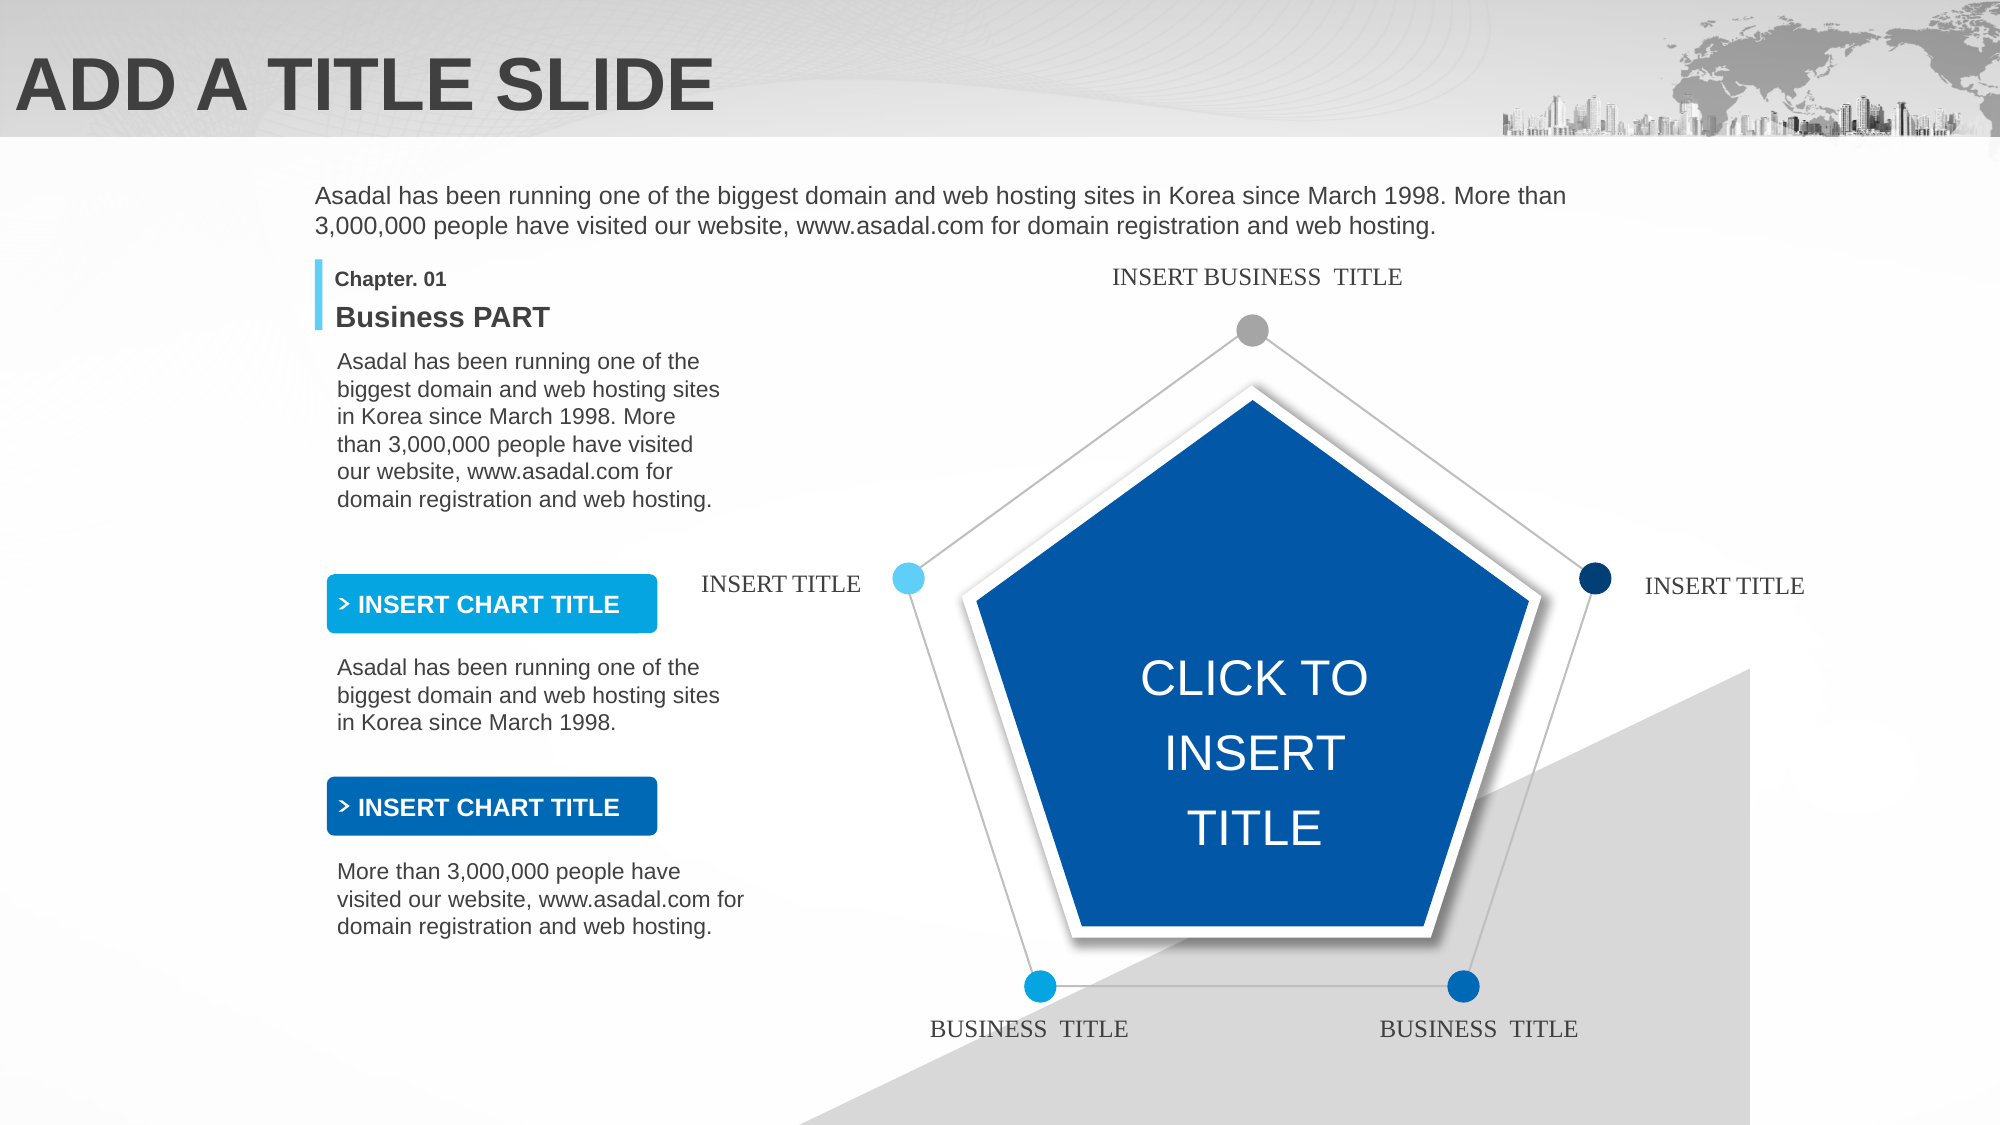

# ADD A TITLE SLIDE
Asadal has been running one of the biggest domain and web hosting sites in Korea since March 1998. More than 3,000,000 people have visited our website, www.asadal.com for domain registration and web hosting.
INSERT BUSINESS  TITLE
Chapter. 01

Business PART

Asadal has been running one of the biggest domain and web hosting sites in Korea since March 1998. More than 3,000,000 people have visited our website, www.asadal.com for domain registration and web hosting.

INSERT TITLE

INSERT TITLE

INSERT CHART TITLE

CLICK TO
INSERT TITLE
Asadal has been running one of the biggest domain and web hosting sites in Korea since March 1998.

INSERT CHART TITLE

More than 3,000,000 people have visited our website, www.asadal.com for domain registration and web hosting.

BUSINESS  TITLE
BUSINESS  TITLE